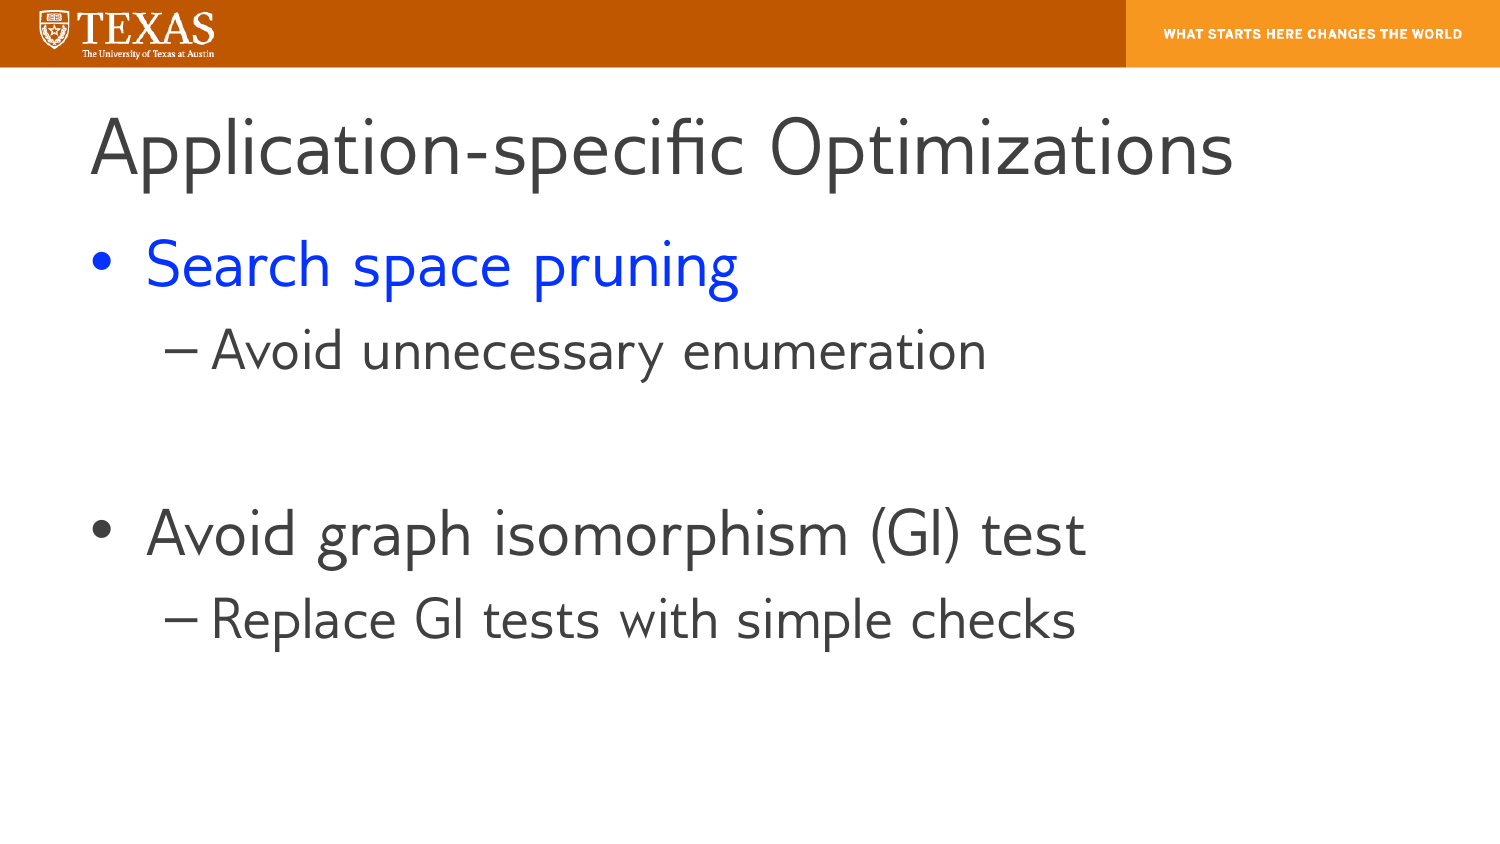

# Application-specific Optimizations
Search space pruning
Avoid unnecessary enumeration

Avoid graph isomorphism (GI) test
Replace GI tests with simple checks